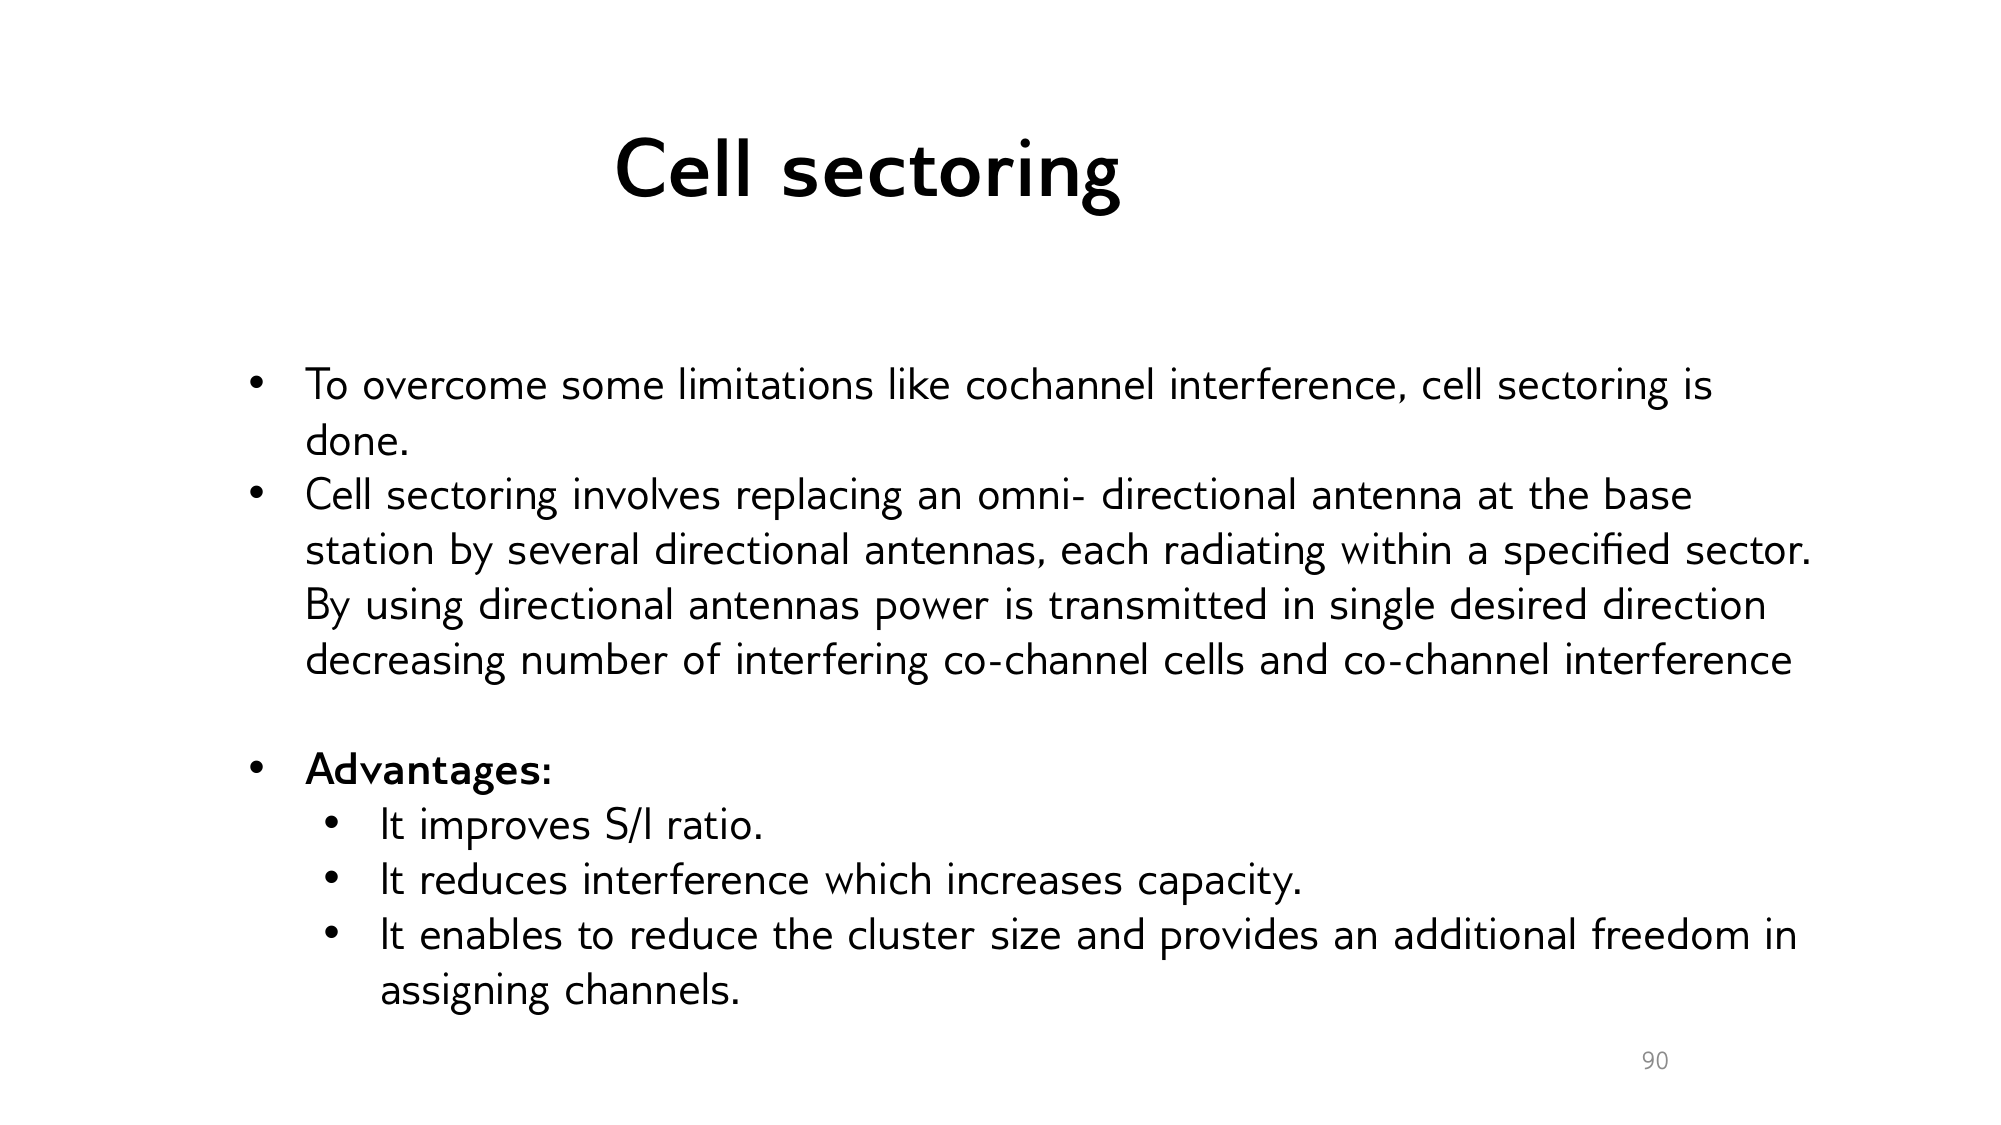

Cell sectoring
To overcome some limitations like cochannel interference, cell sectoring is done.
Cell sectoring involves replacing an omni- directional antenna at the base station by several directional antennas, each radiating within a specified sector. By using directional antennas power is transmitted in single desired direction decreasing number of interfering co-channel cells and co-channel interference

Advantages:
It improves S/I ratio.
It reduces interference which increases capacity.
It enables to reduce the cluster size and provides an additional freedom in assigning channels.
90